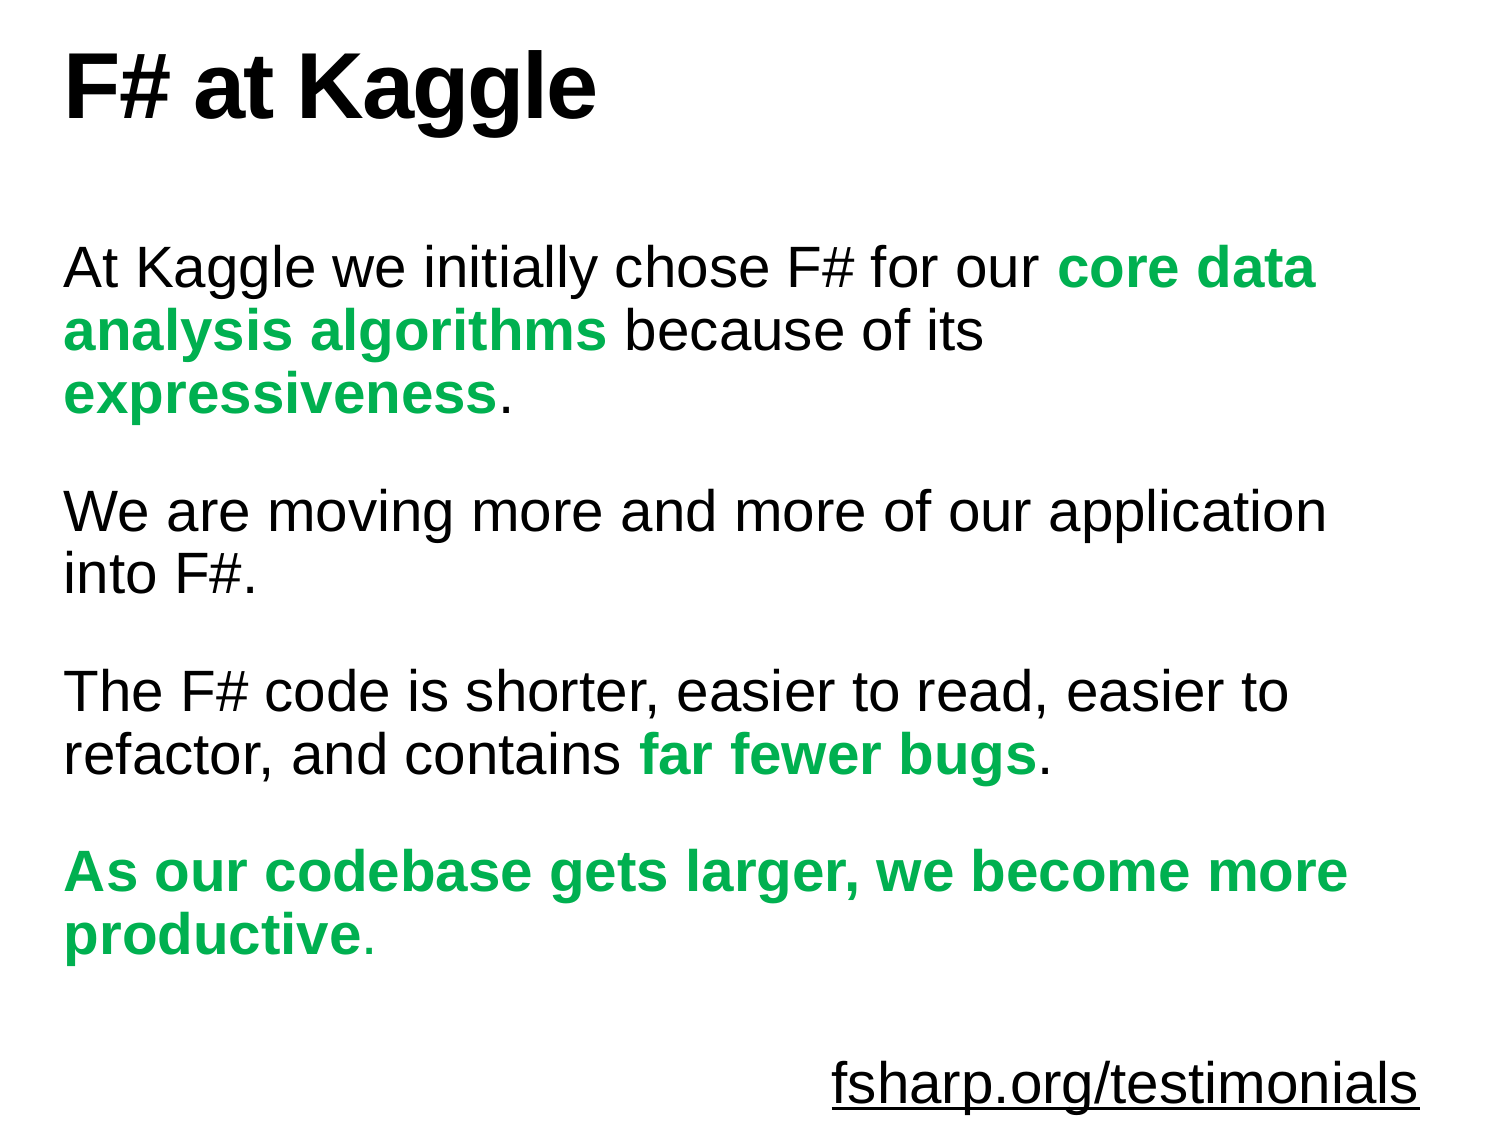

# F# at Kaggle
At Kaggle we initially chose F# for our core data analysis algorithms because of its expressiveness.

We are moving more and more of our application into F#.

The F# code is shorter, easier to read, easier to refactor, and contains far fewer bugs.

As our codebase gets larger, we become more productive.

fsharp.org/testimonials